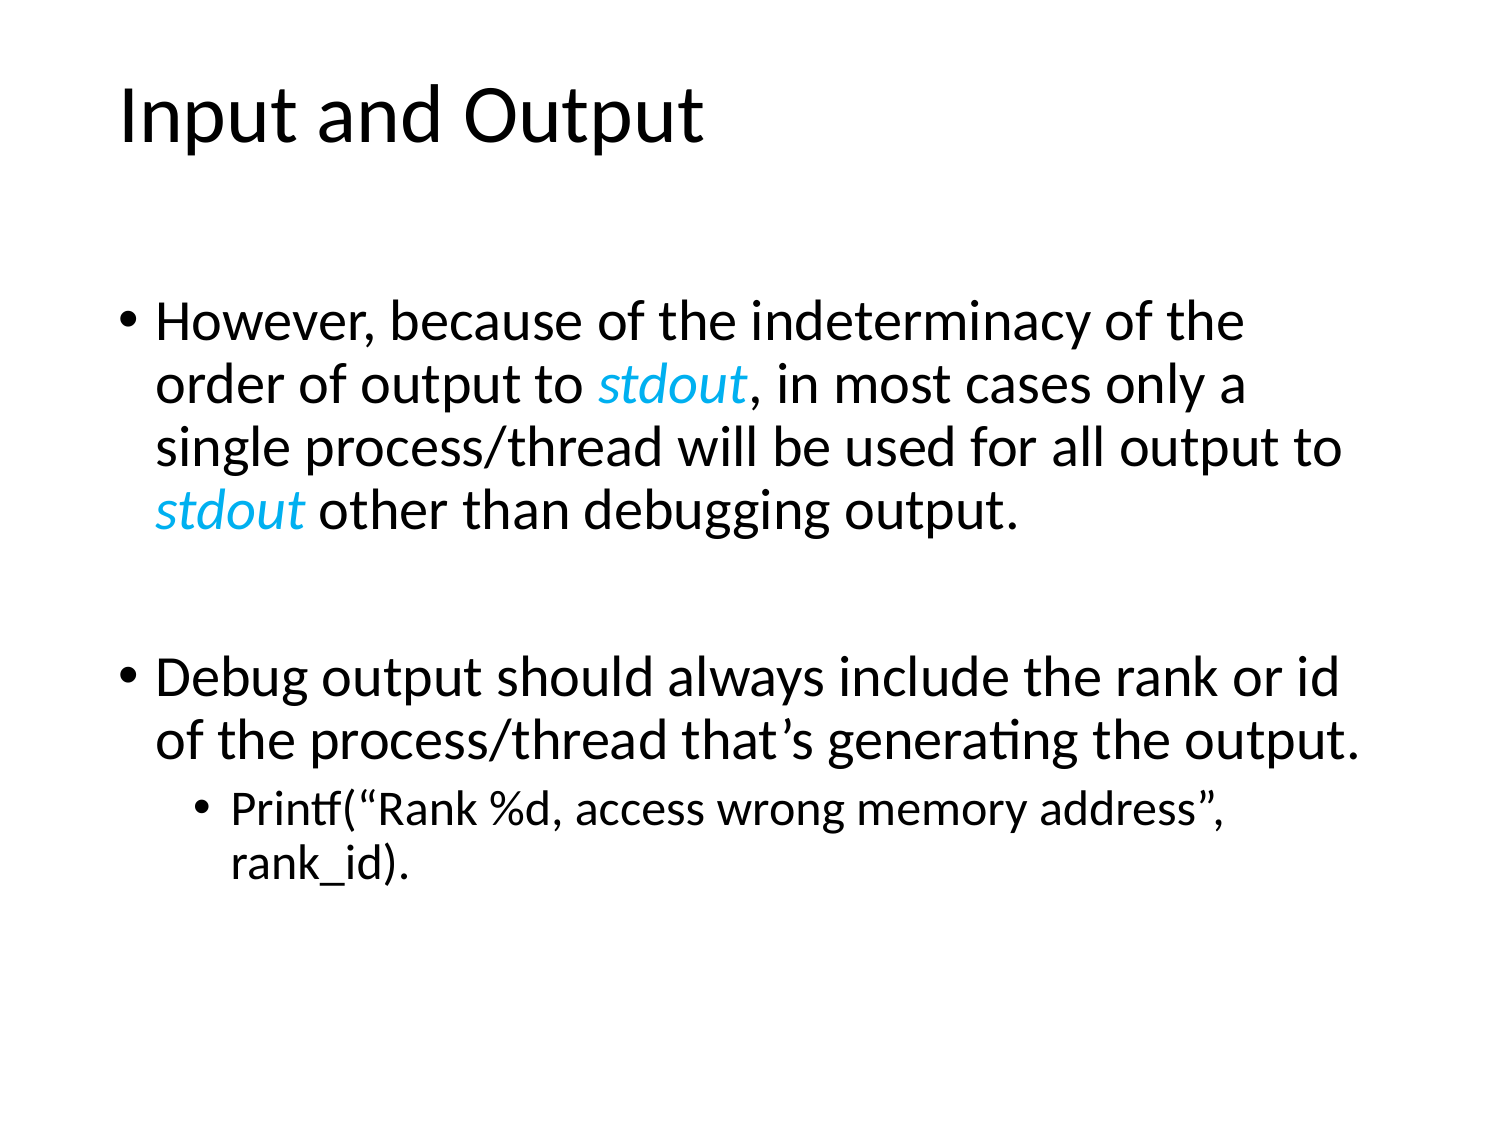

# Input and Output
However, because of the indeterminacy of the order of output to stdout, in most cases only a single process/thread will be used for all output to stdout other than debugging output.

Debug output should always include the rank or id of the process/thread that’s generating the output.
Printf(“Rank %d, access wrong memory address”, rank_id).